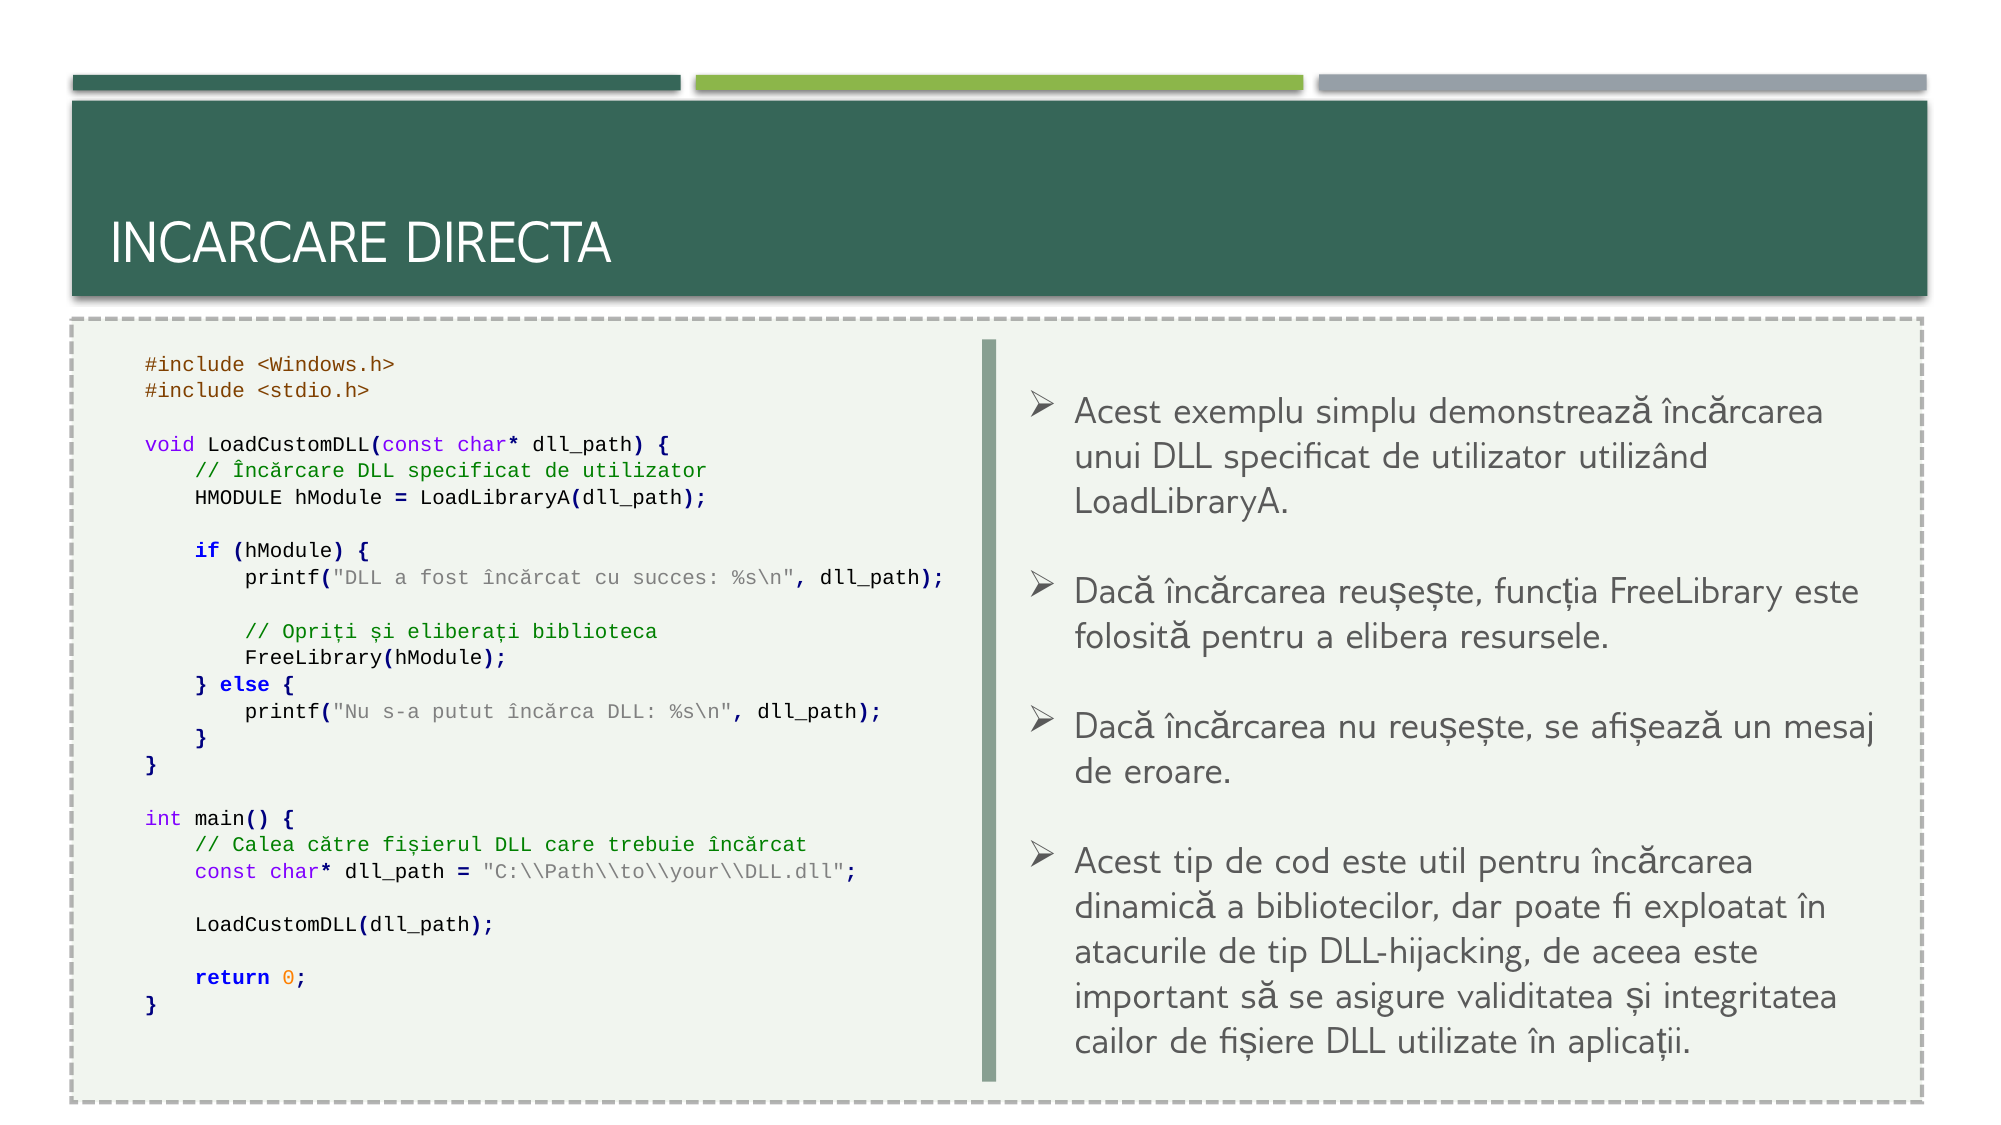

# Incarcare directa

#include <Windows.h>
#include <stdio.h>

void LoadCustomDLL(const char* dll_path) {
    // Încărcare DLL specificat de utilizator
    HMODULE hModule = LoadLibraryA(dll_path);

    if (hModule) {
        printf("DLL a fost încărcat cu succes: %s\n", dll_path);

        // Opriți și eliberați biblioteca
        FreeLibrary(hModule);
    } else {
        printf("Nu s-a putut încărca DLL: %s\n", dll_path);
    }
}

int main() {
    // Calea către fișierul DLL care trebuie încărcat
    const char* dll_path = "C:\\Path\\to\\your\\DLL.dll";

    LoadCustomDLL(dll_path);

    return 0;
}
Acest exemplu simplu demonstrează încărcarea unui DLL specificat de utilizator utilizând LoadLibraryA.

Dacă încărcarea reușește, funcția FreeLibrary este folosită pentru a elibera resursele.

Dacă încărcarea nu reușește, se afișează un mesaj de eroare.

Acest tip de cod este util pentru încărcarea dinamică a bibliotecilor, dar poate fi exploatat în atacurile de tip DLL-hijacking, de aceea este important să se asigure validitatea și integritatea cailor de fișiere DLL utilizate în aplicații.